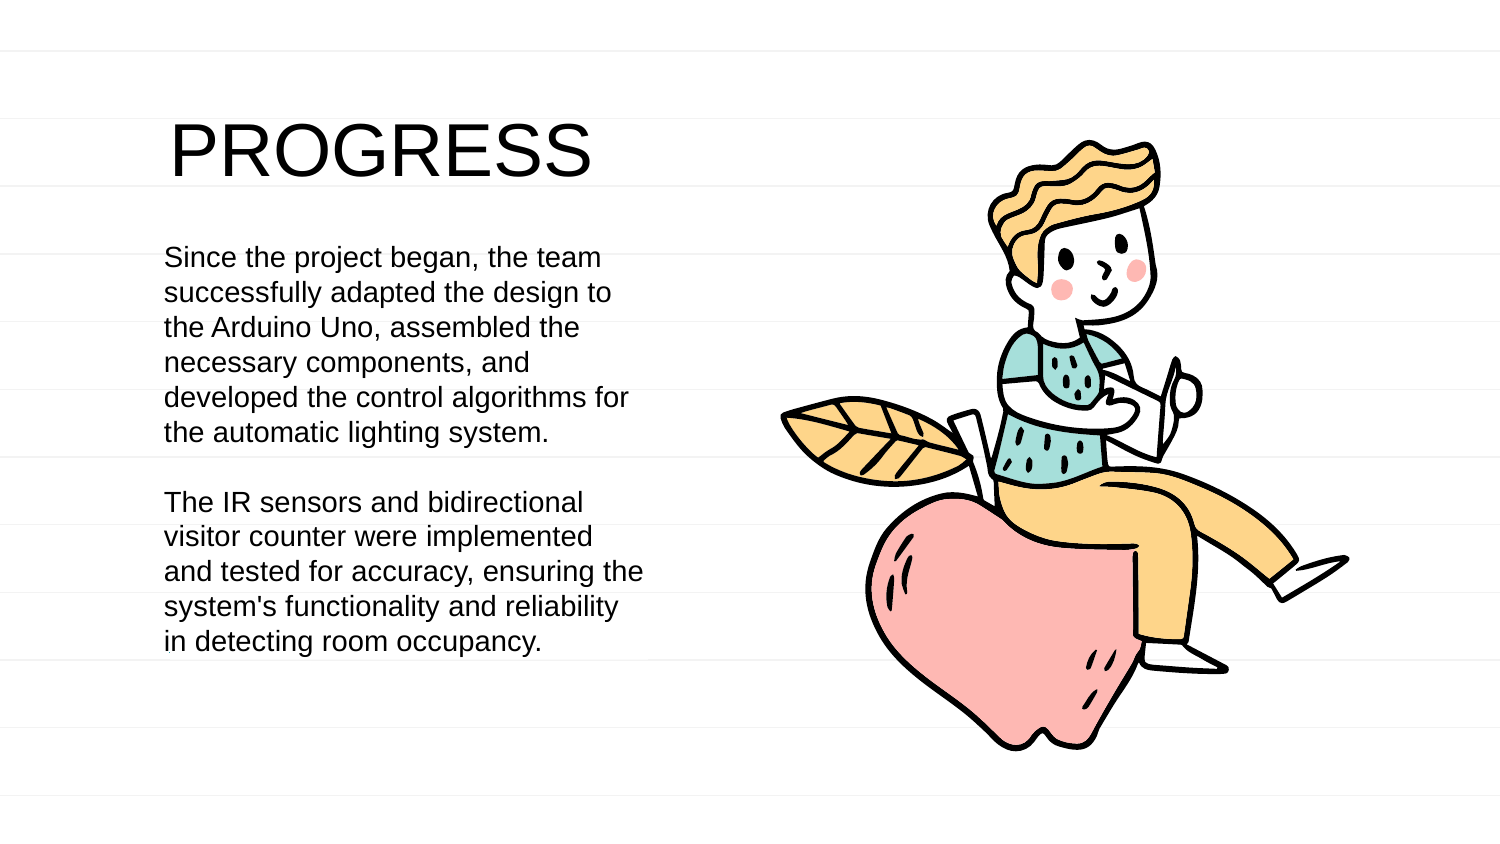

# PROGRESS

Since the project began, the team successfully adapted the design to the Arduino Uno, assembled the necessary components, and developed the control algorithms for the automatic lighting system.

The IR sensors and bidirectional visitor counter were implemented and tested for accuracy, ensuring the system's functionality and reliability in detecting room occupancy.